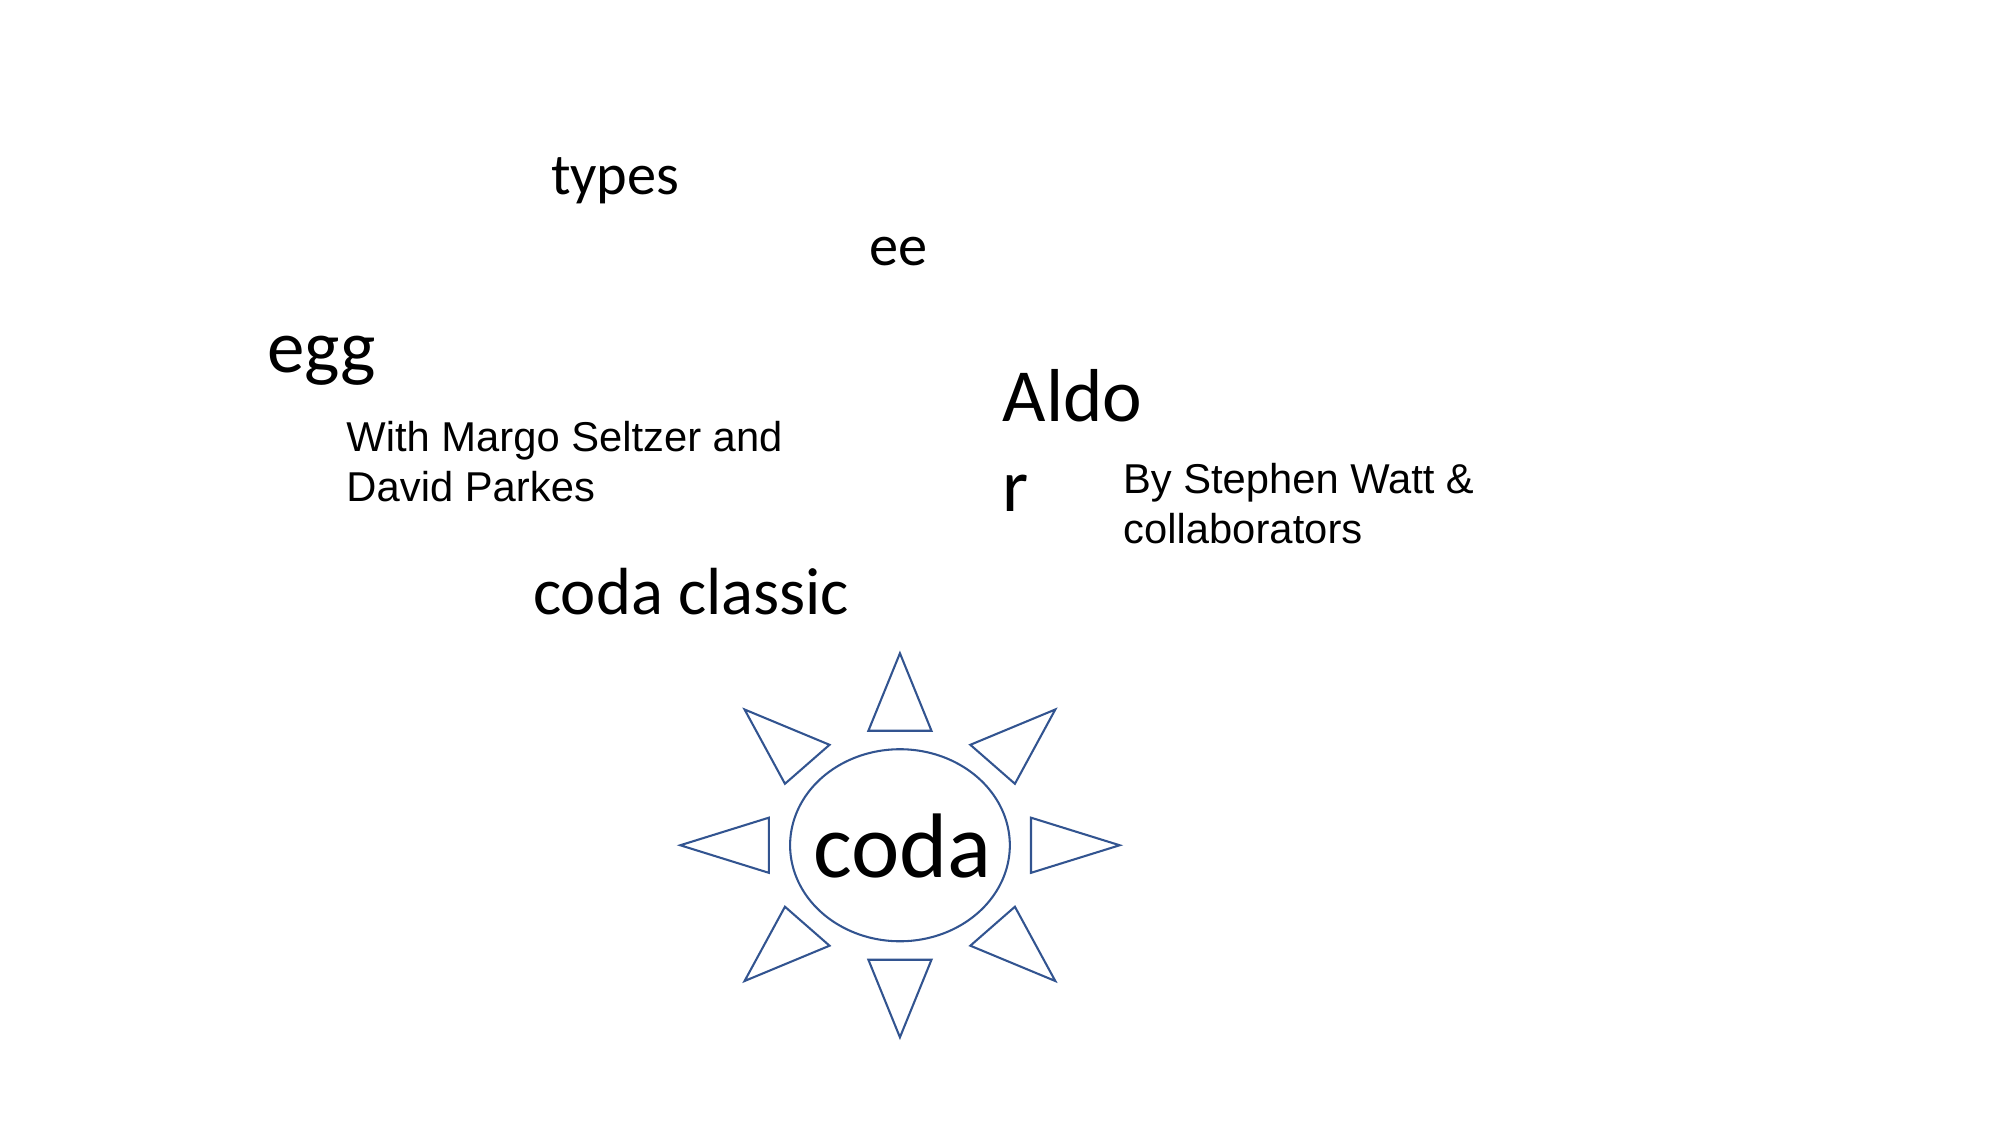

types
ee
egg
Aldor
With Margo Seltzer and David Parkes
By Stephen Watt & collaborators
coda classic

coda